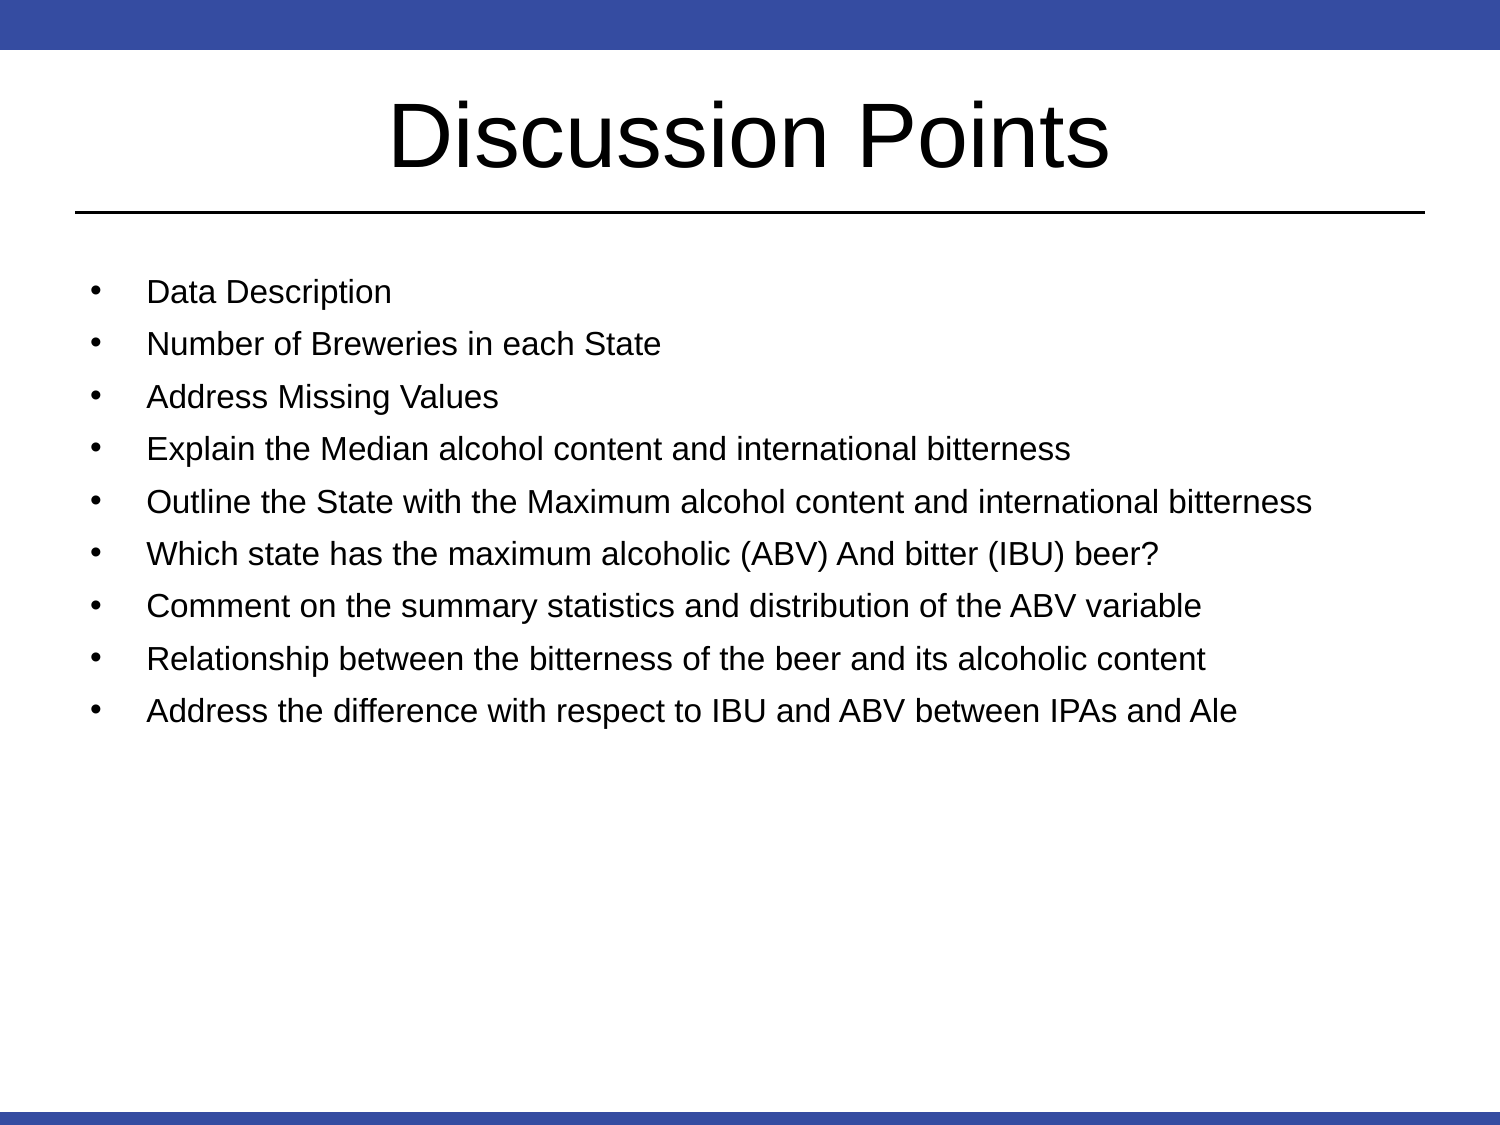

# Discussion Points
Data Description
Number of Breweries in each State
Address Missing Values
Explain the Median alcohol content and international bitterness
Outline the State with the Maximum alcohol content and international bitterness
Which state has the maximum alcoholic (ABV) And bitter (IBU) beer?
Comment on the summary statistics and distribution of the ABV variable
Relationship between the bitterness of the beer and its alcoholic content
Address the difference with respect to IBU and ABV between IPAs and Ale